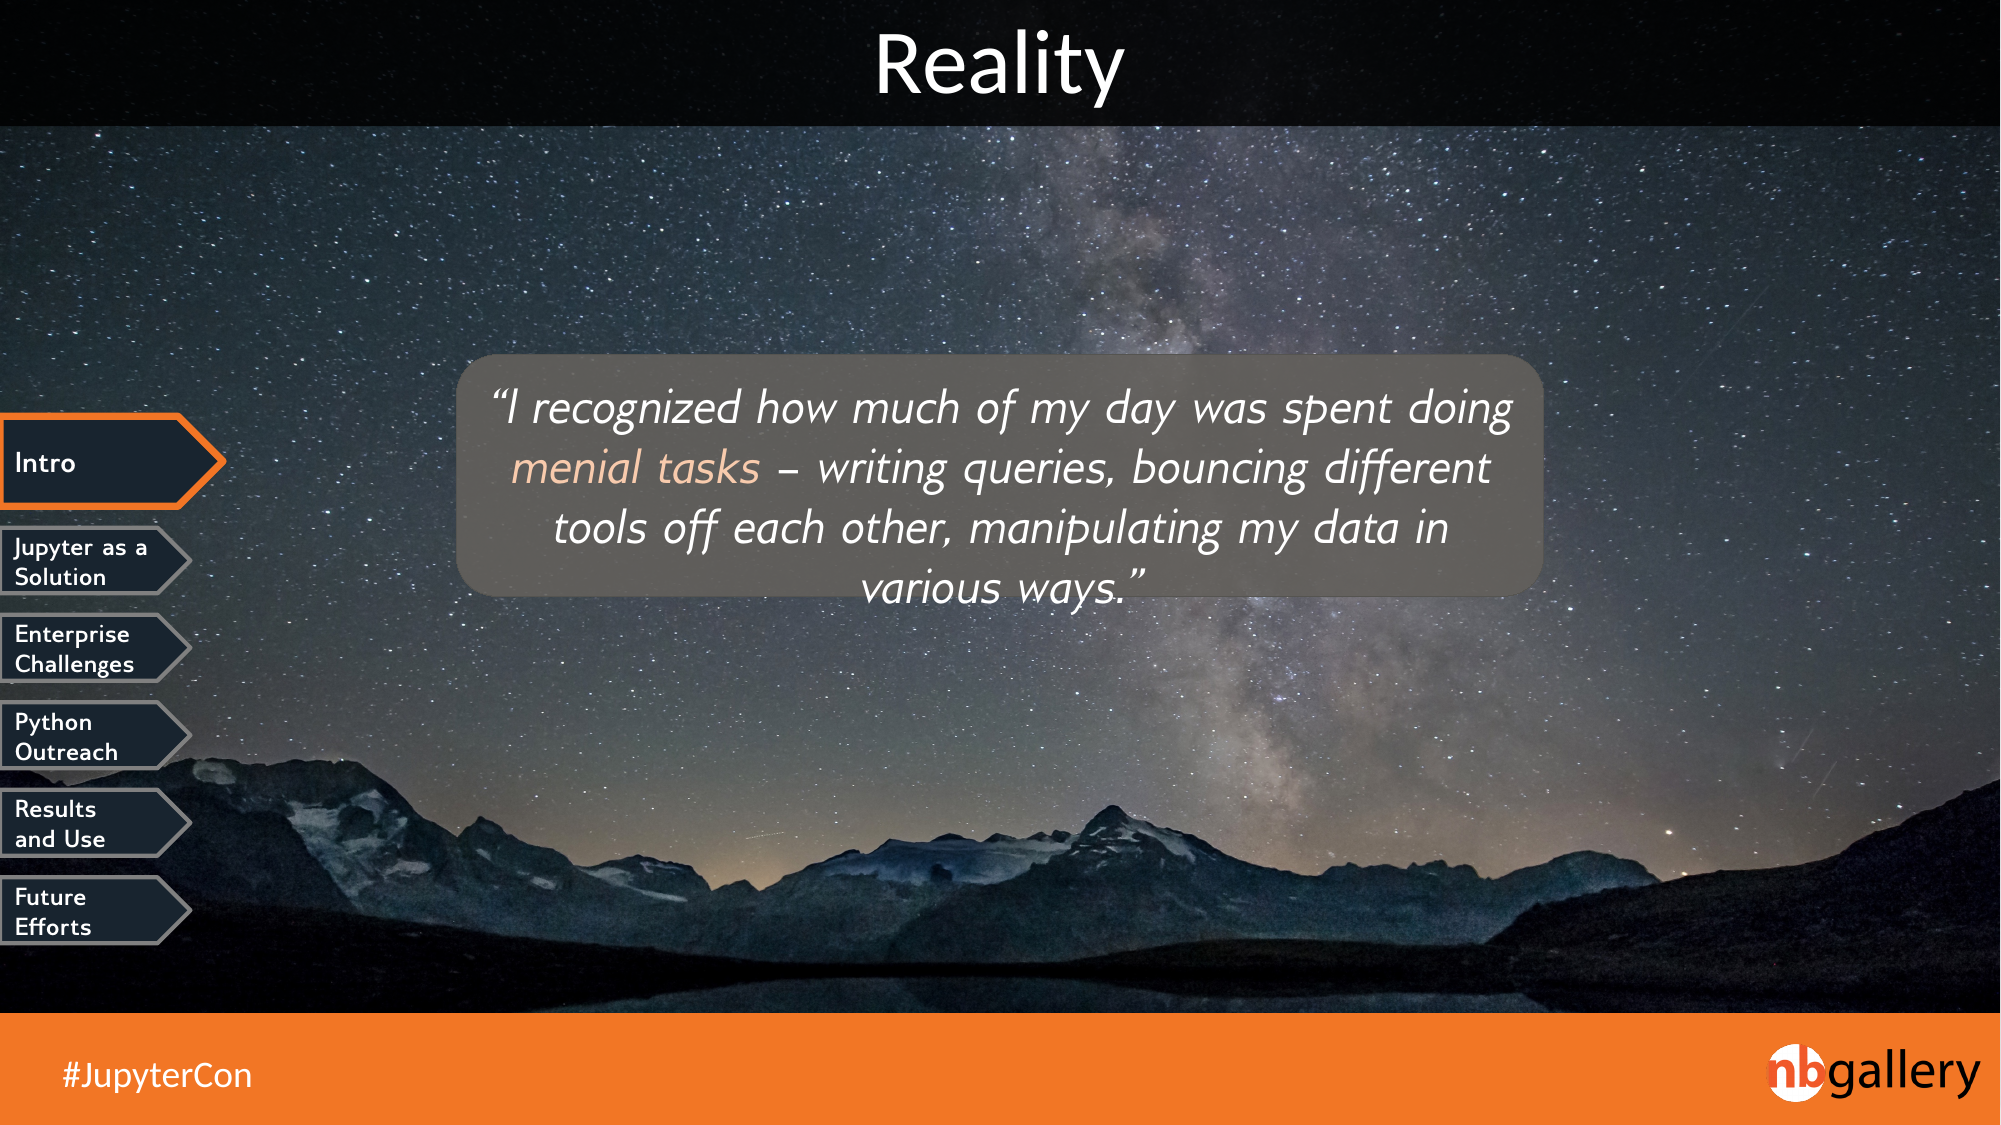

# Reality
“I recognized how much of my day was spent doing menial tasks – writing queries, bouncing different tools off each other, manipulating my data in various ways.”